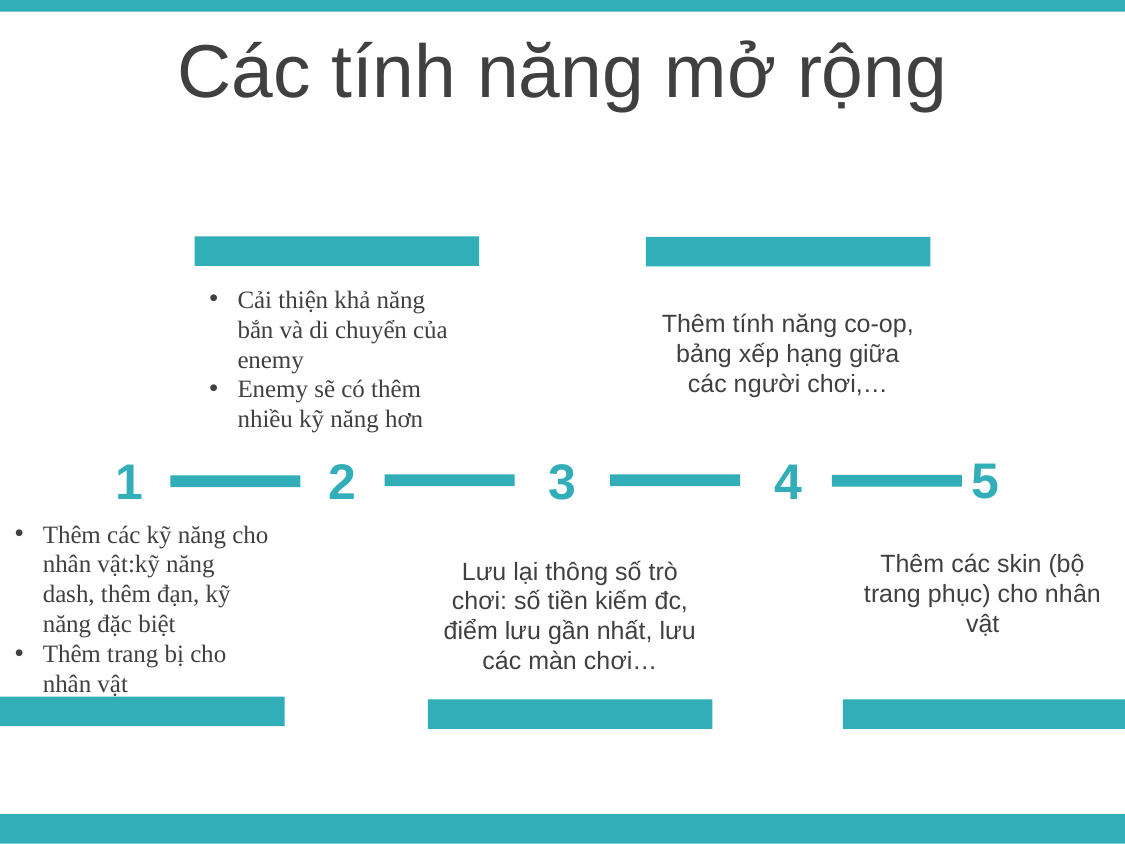

Các tính năng mở rộng

Cải thiện khả năng bắn và di chuyển của enemy
Enemy sẽ có thêm nhiều kỹ năng hơn

Thêm tính năng co-op, bảng xếp hạng giữa các người chơi,…
5
1
2
3
4

Thêm các kỹ năng cho nhân vật:kỹ năng dash, thêm đạn, kỹ năng đặc biệt
Thêm trang bị cho nhân vật

Thêm các skin (bộ trang phục) cho nhân vật

Lưu lại thông số trò chơi: số tiền kiếm đc, điểm lưu gần nhất, lưu các màn chơi…